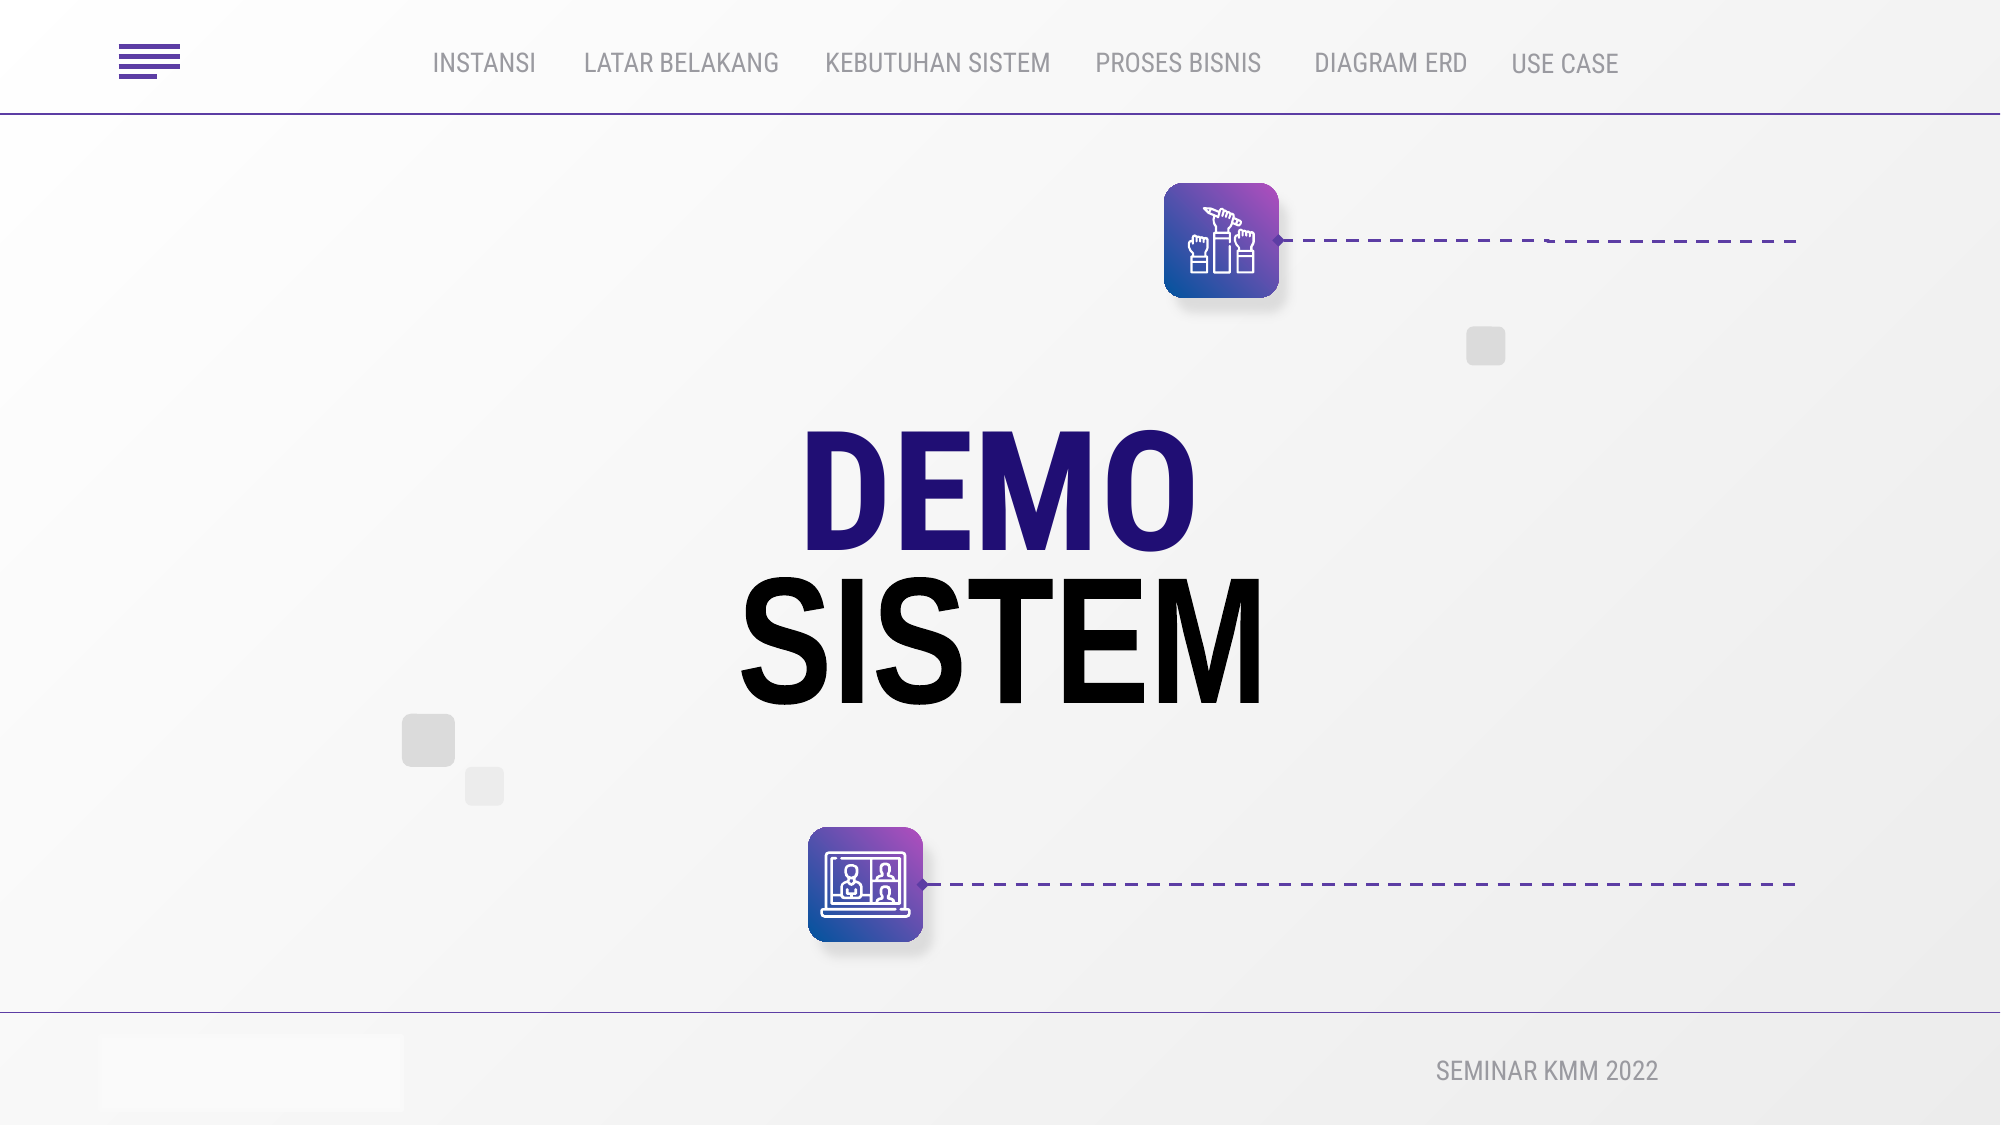

PROSES BISNIS
DIAGRAM ERD
INSTANSI
LATAR BELAKANG
KEBUTUHAN SISTEM
USE CASE

# DEMO
SISTEM

SEMINAR KMM 2022